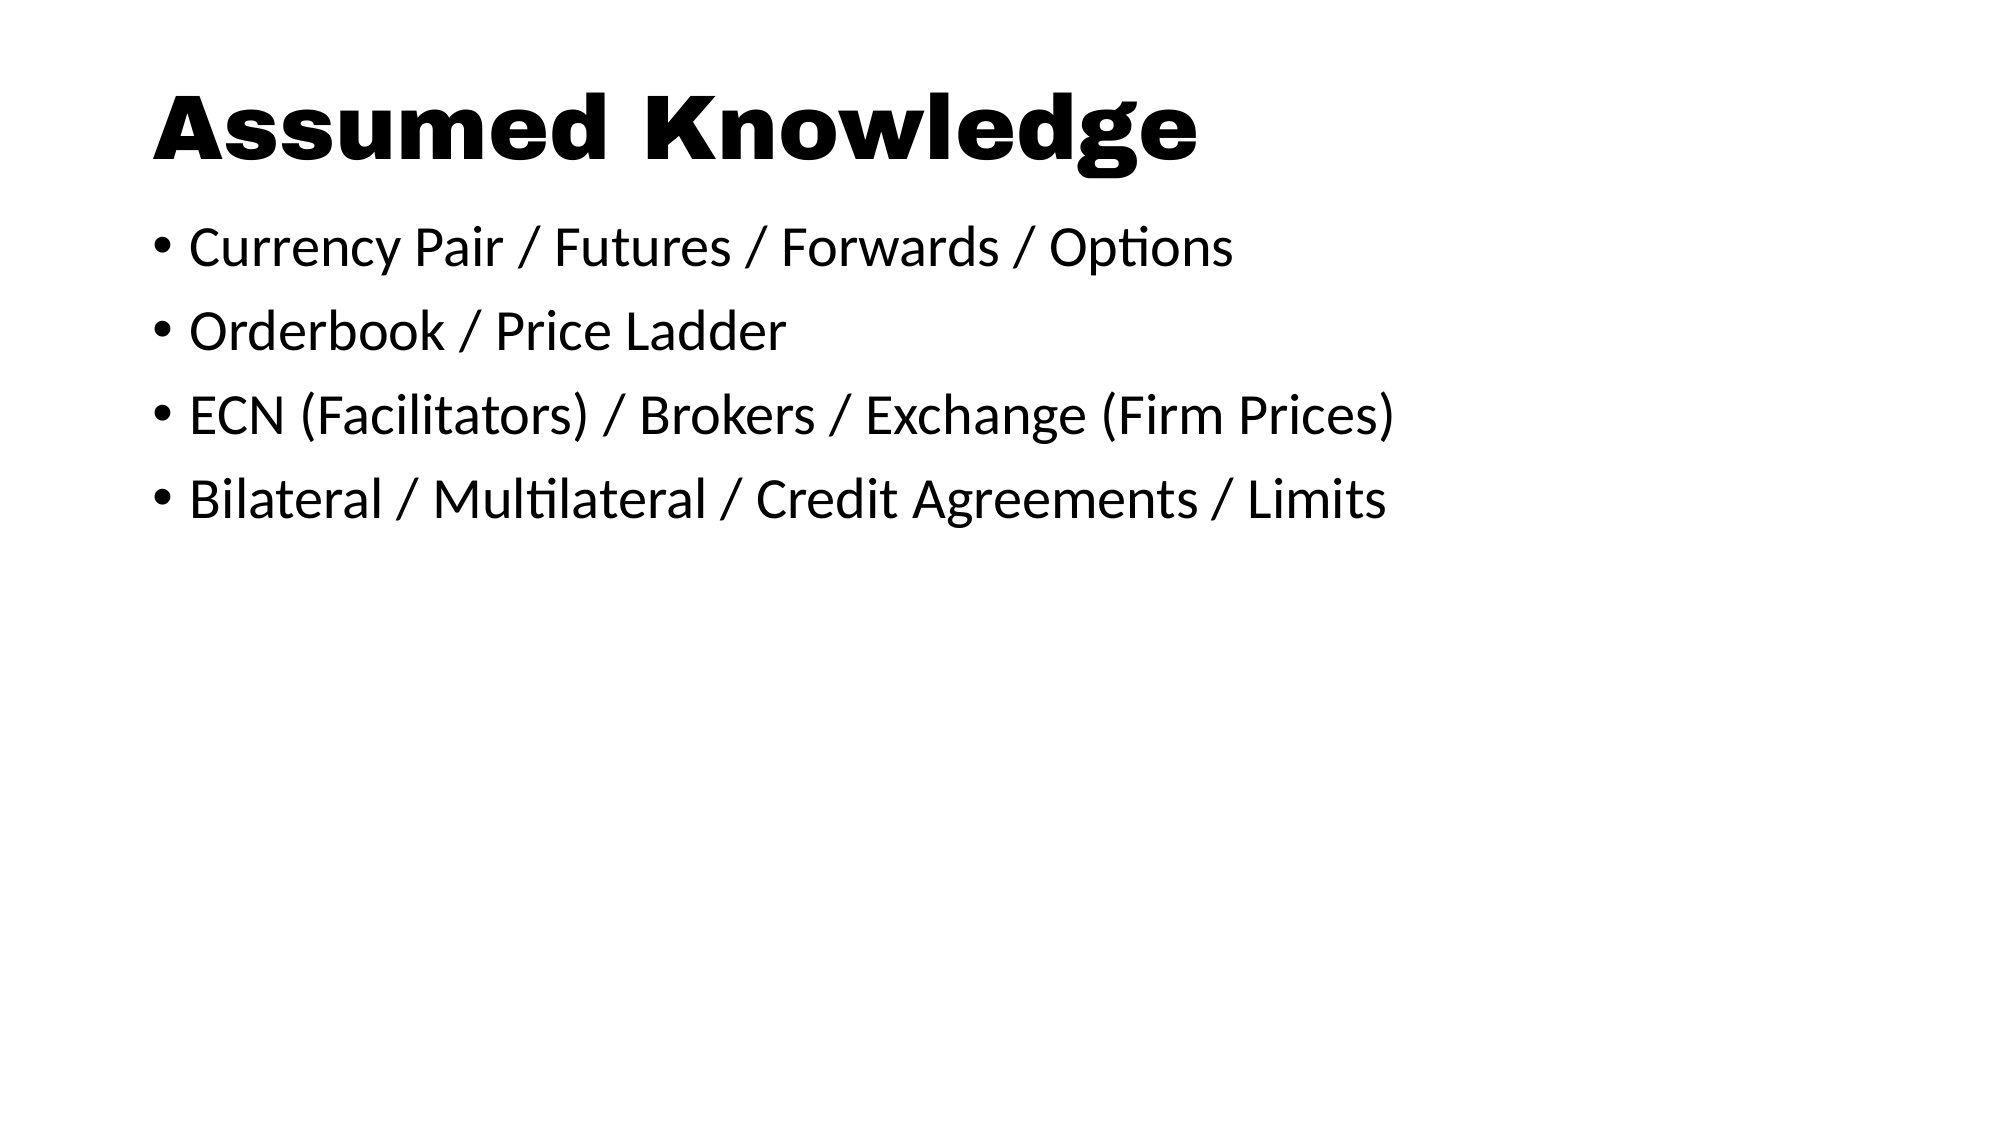

# Assumed Knowledge
Currency Pair / Futures / Forwards / Options
Orderbook / Price Ladder
ECN (Facilitators) / Brokers / Exchange (Firm Prices)
Bilateral / Multilateral / Credit Agreements / Limits